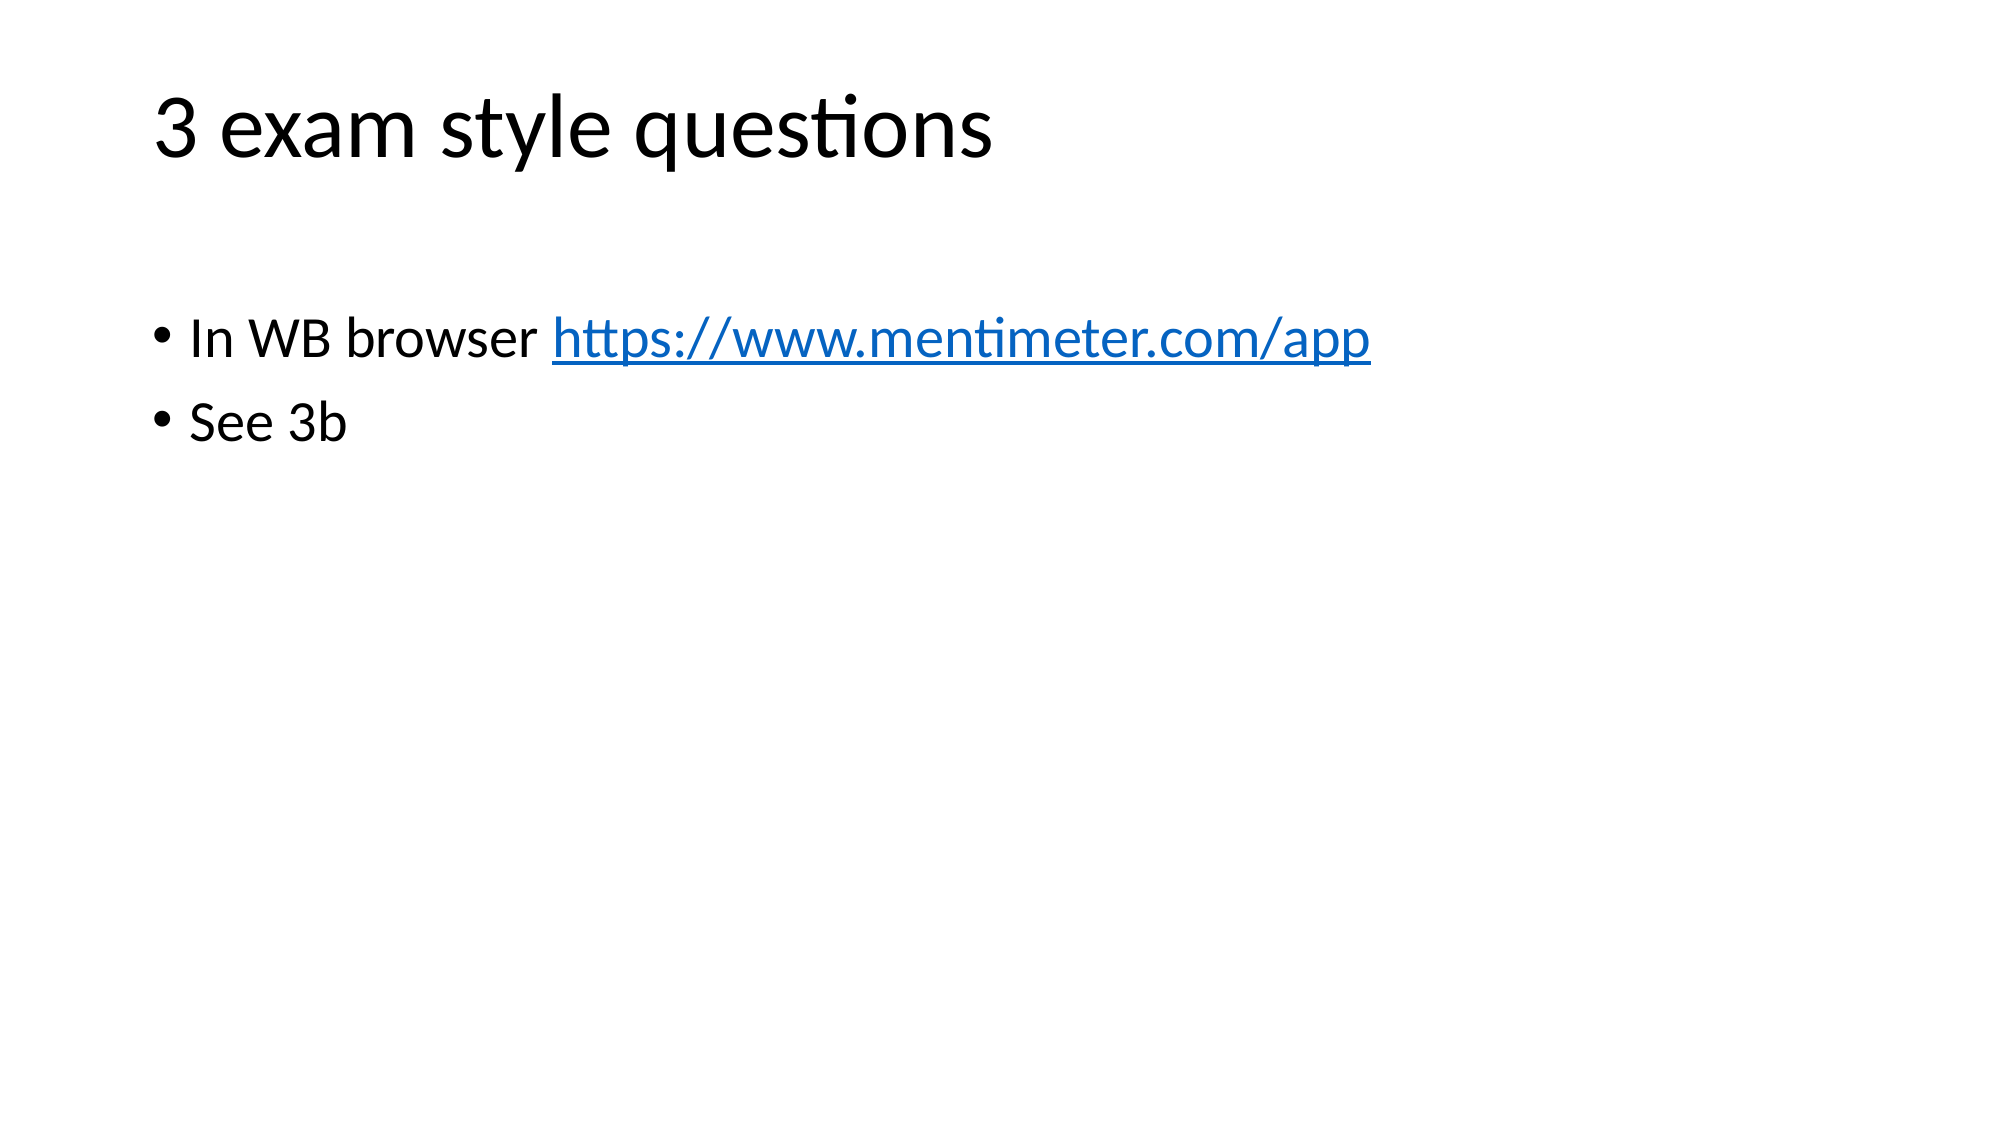

# 3 exam style questions
In WB browser https://www.mentimeter.com/app
See 3b